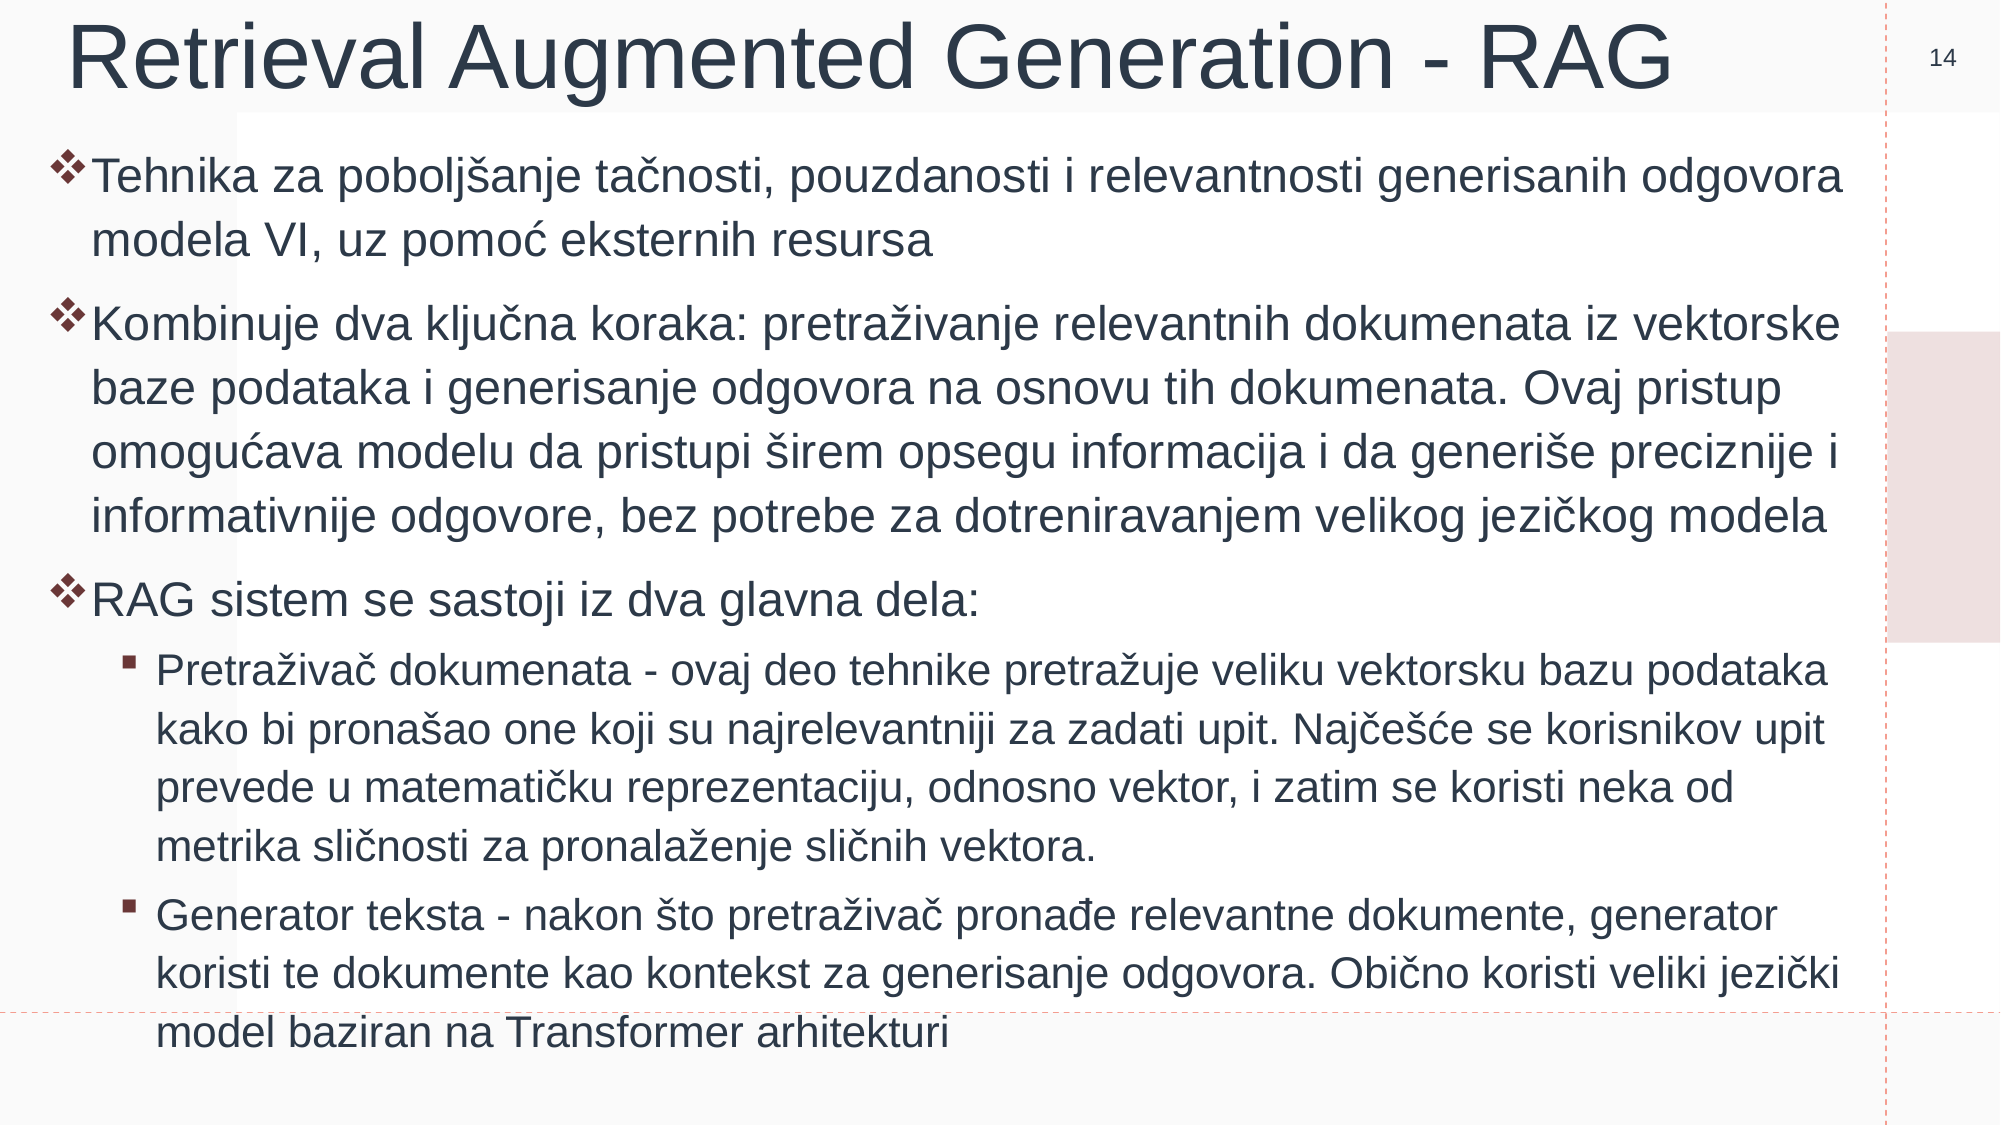

# Retrieval Augmented Generation - RAG
14
Tehnika za poboljšanje tačnosti, pouzdanosti i relevantnosti generisanih odgovora modela VI, uz pomoć eksternih resursa
Kombinuje dva ključna koraka: pretraživanje relevantnih dokumenata iz vektorske baze podataka i generisanje odgovora na osnovu tih dokumenata. Ovaj pristup omogućava modelu da pristupi širem opsegu informacija i da generiše preciznije i informativnije odgovore, bez potrebe za dotreniravanjem velikog jezičkog modela
RAG sistem se sastoji iz dva glavna dela:
Pretraživač dokumenata - ovaj deo tehnike pretražuje veliku vektorsku bazu podataka kako bi pronašao one koji su najrelevantniji za zadati upit. Najčešće se korisnikov upit prevede u matematičku reprezentaciju, odnosno vektor, i zatim se koristi neka od metrika sličnosti za pronalaženje sličnih vektora.
Generator teksta - nakon što pretraživač pronađe relevantne dokumente, generator koristi te dokumente kao kontekst za generisanje odgovora. Obično koristi veliki jezički model baziran na Transformer arhitekturi